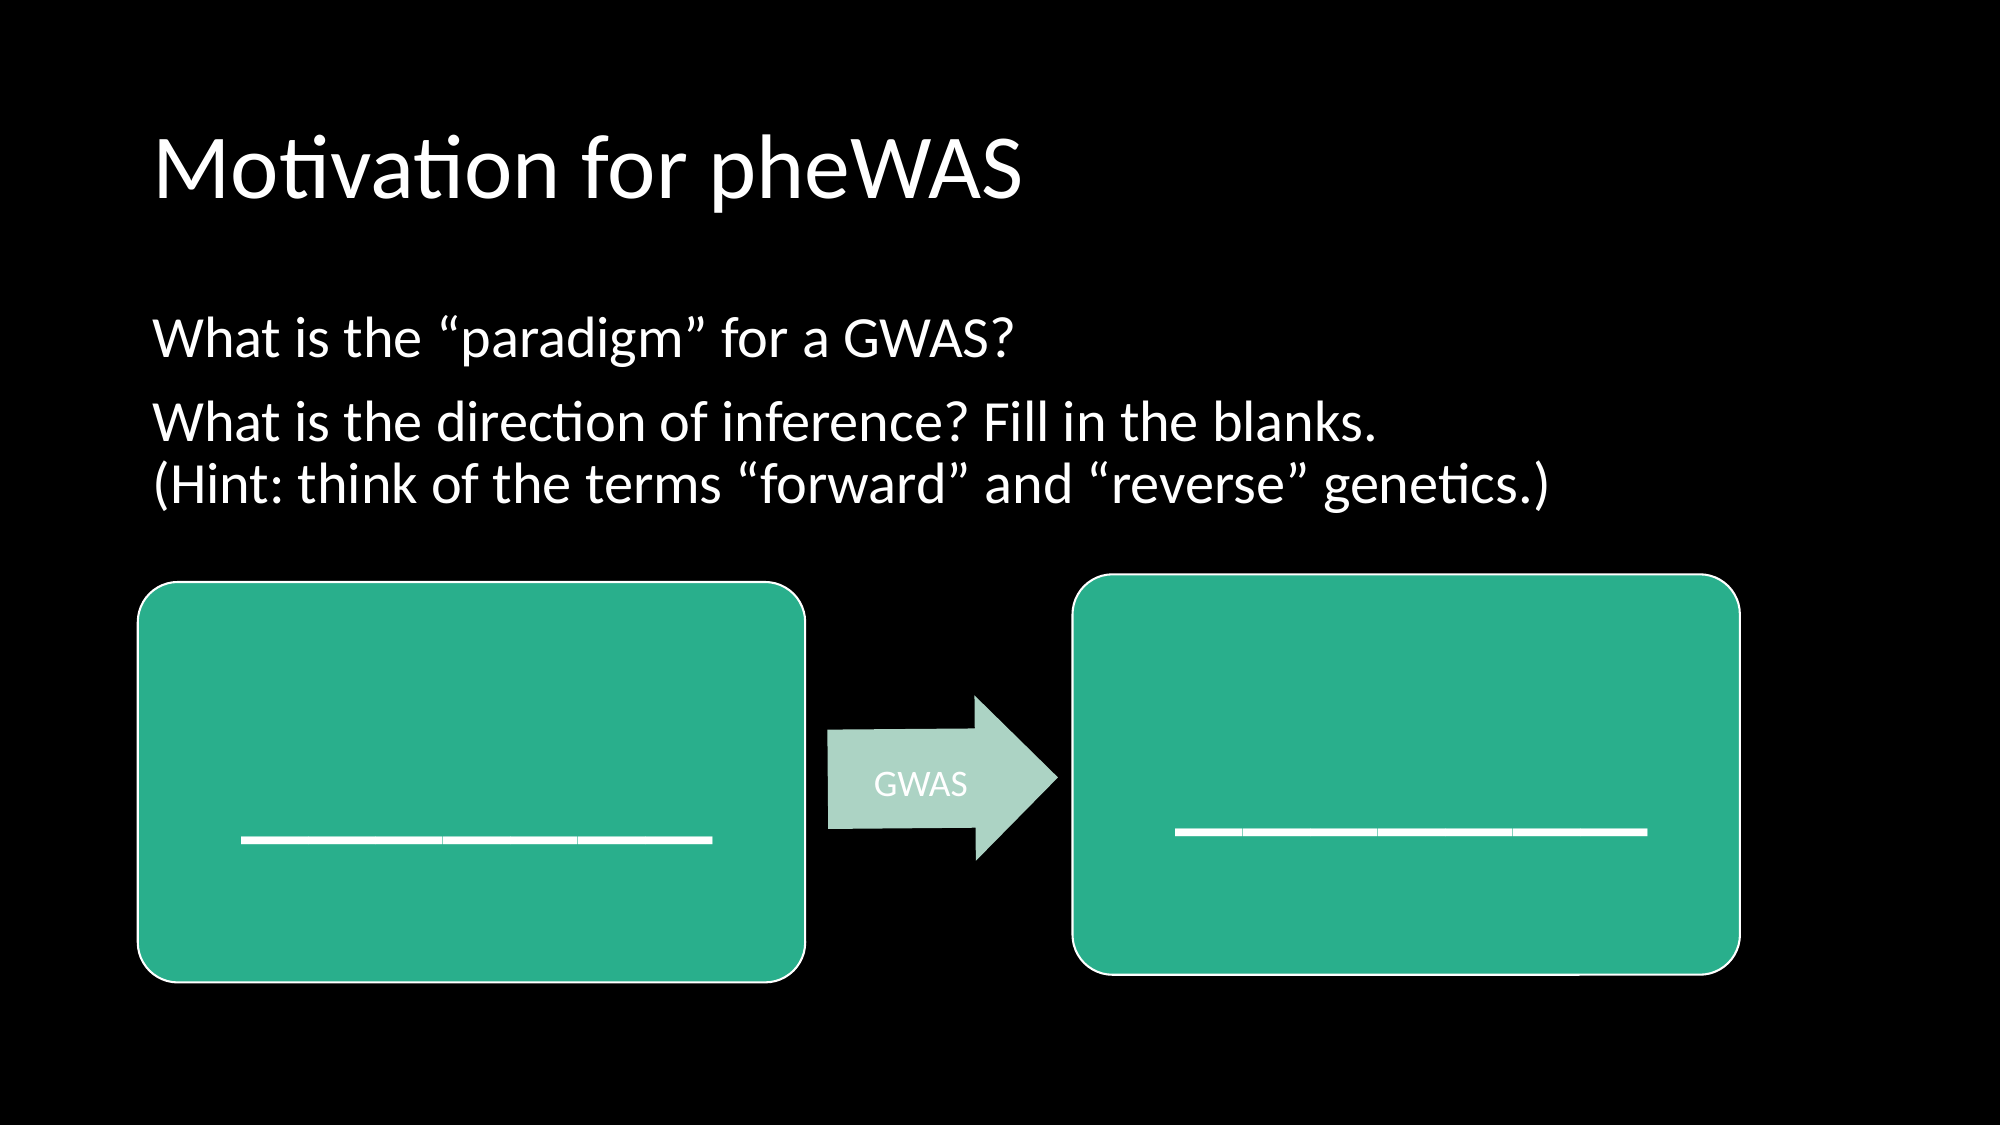

# Motivation for pheWAS
What is the “paradigm” for a GWAS?
What is the direction of inference? Fill in the blanks.
(Hint: think of the terms “forward” and “reverse” genetics.)
_______

_______
GWAS